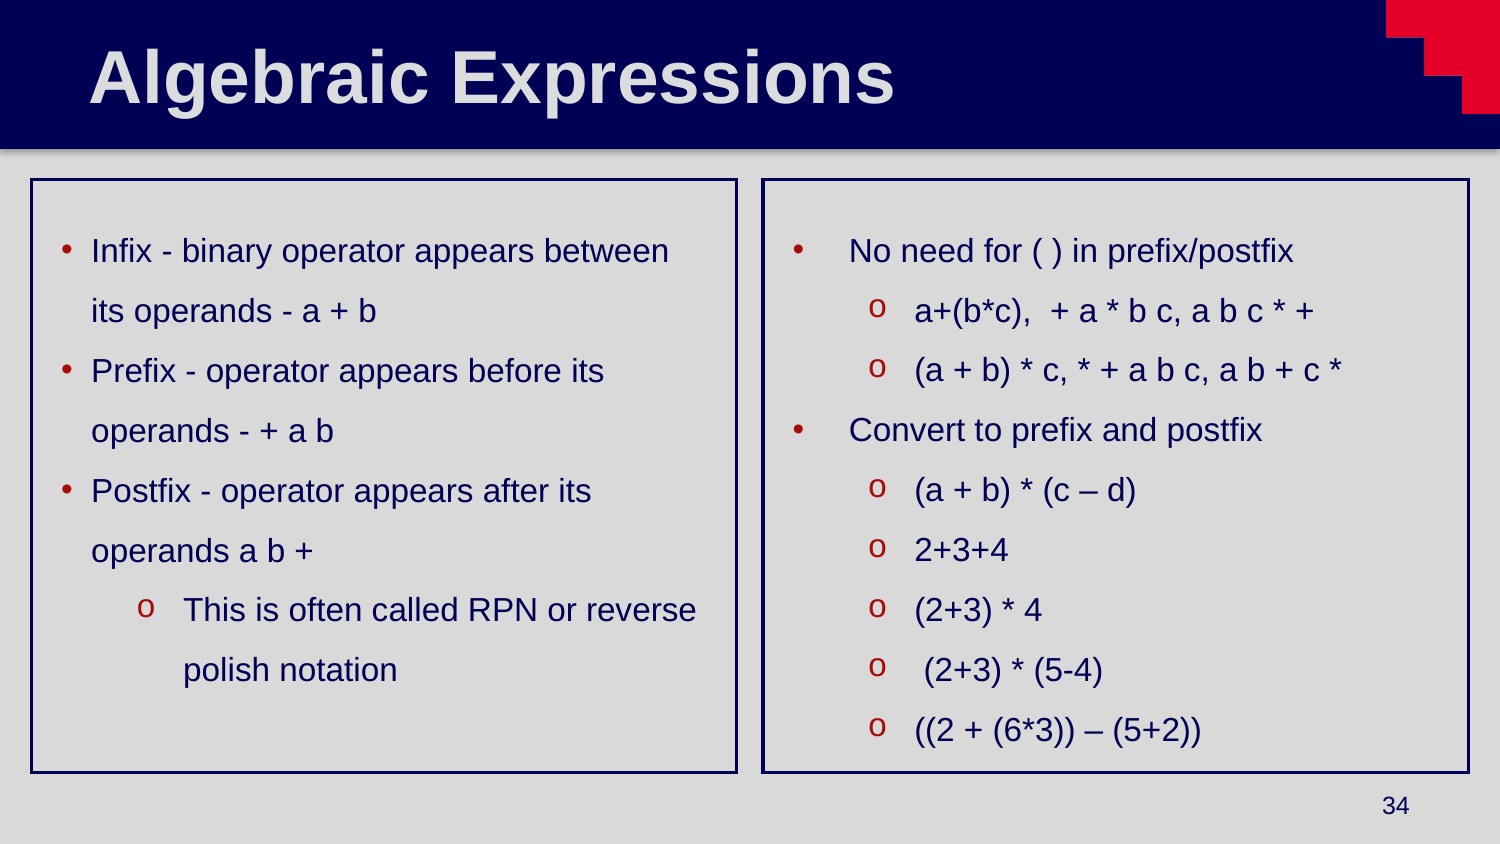

# Algebraic Expressions
Infix - binary operator appears between its operands - a + b
Prefix - operator appears before its operands - + a b
Postfix - operator appears after its operands a b +
This is often called RPN or reverse polish notation
No need for ( ) in prefix/postfix
a+(b*c),  + a * b c, a b c * +
(a + b) * c, * + a b c, a b + c *
Convert to prefix and postfix
(a + b) * (c – d)
2+3+4
(2+3) * 4
 (2+3) * (5-4)
((2 + (6*3)) – (5+2))

34